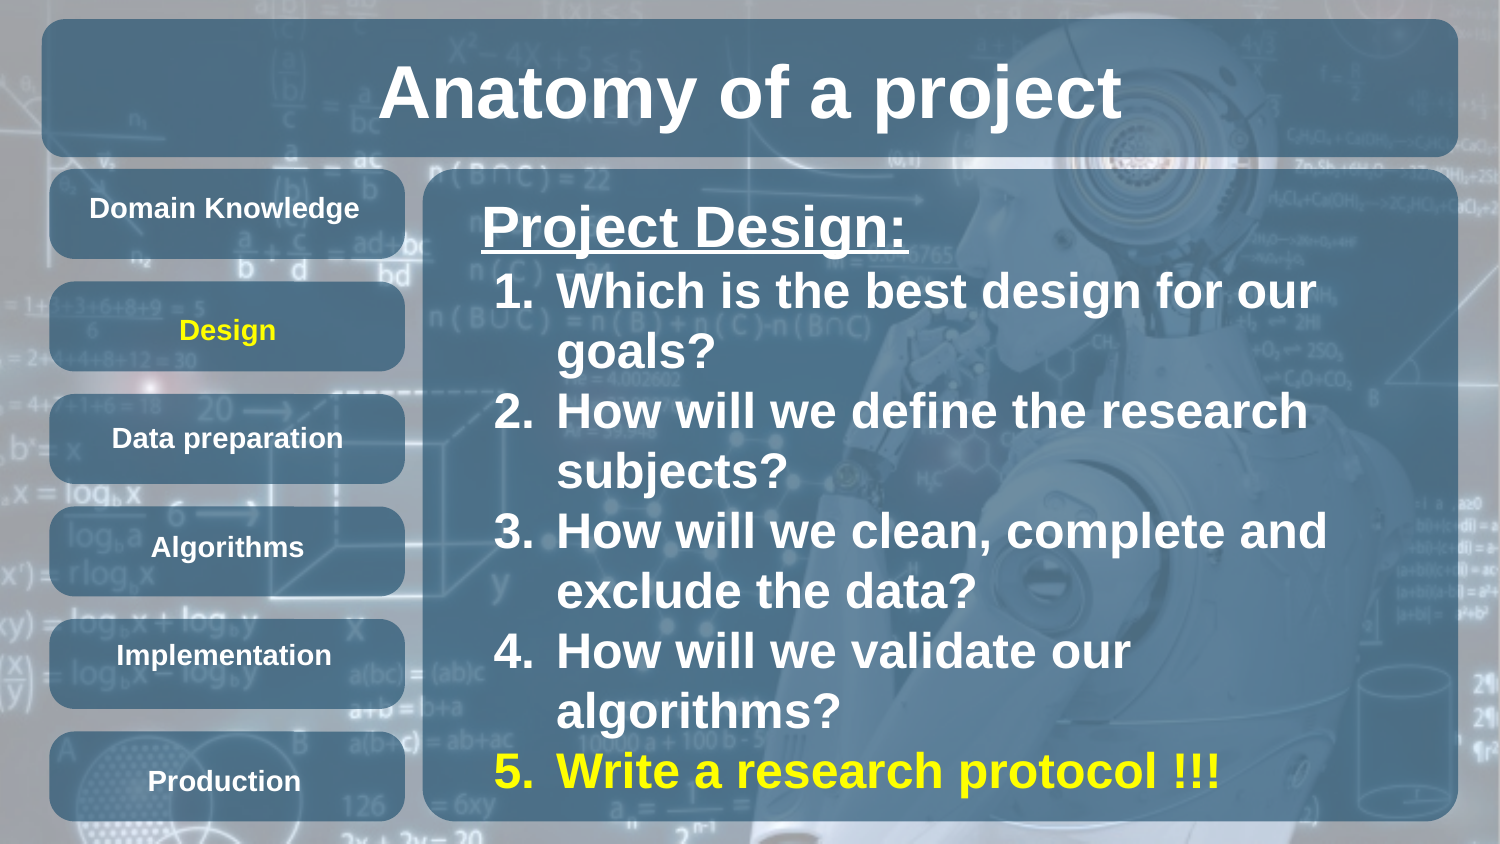

# Anatomy of a project
Domain Knowledge
Project Design:
Which is the best design for our goals?
How will we define the research subjects?
How will we clean, complete and exclude the data?
How will we validate our algorithms?
Write a research protocol !!!
Design
Data preparation
Algorithms
Implementation
Production